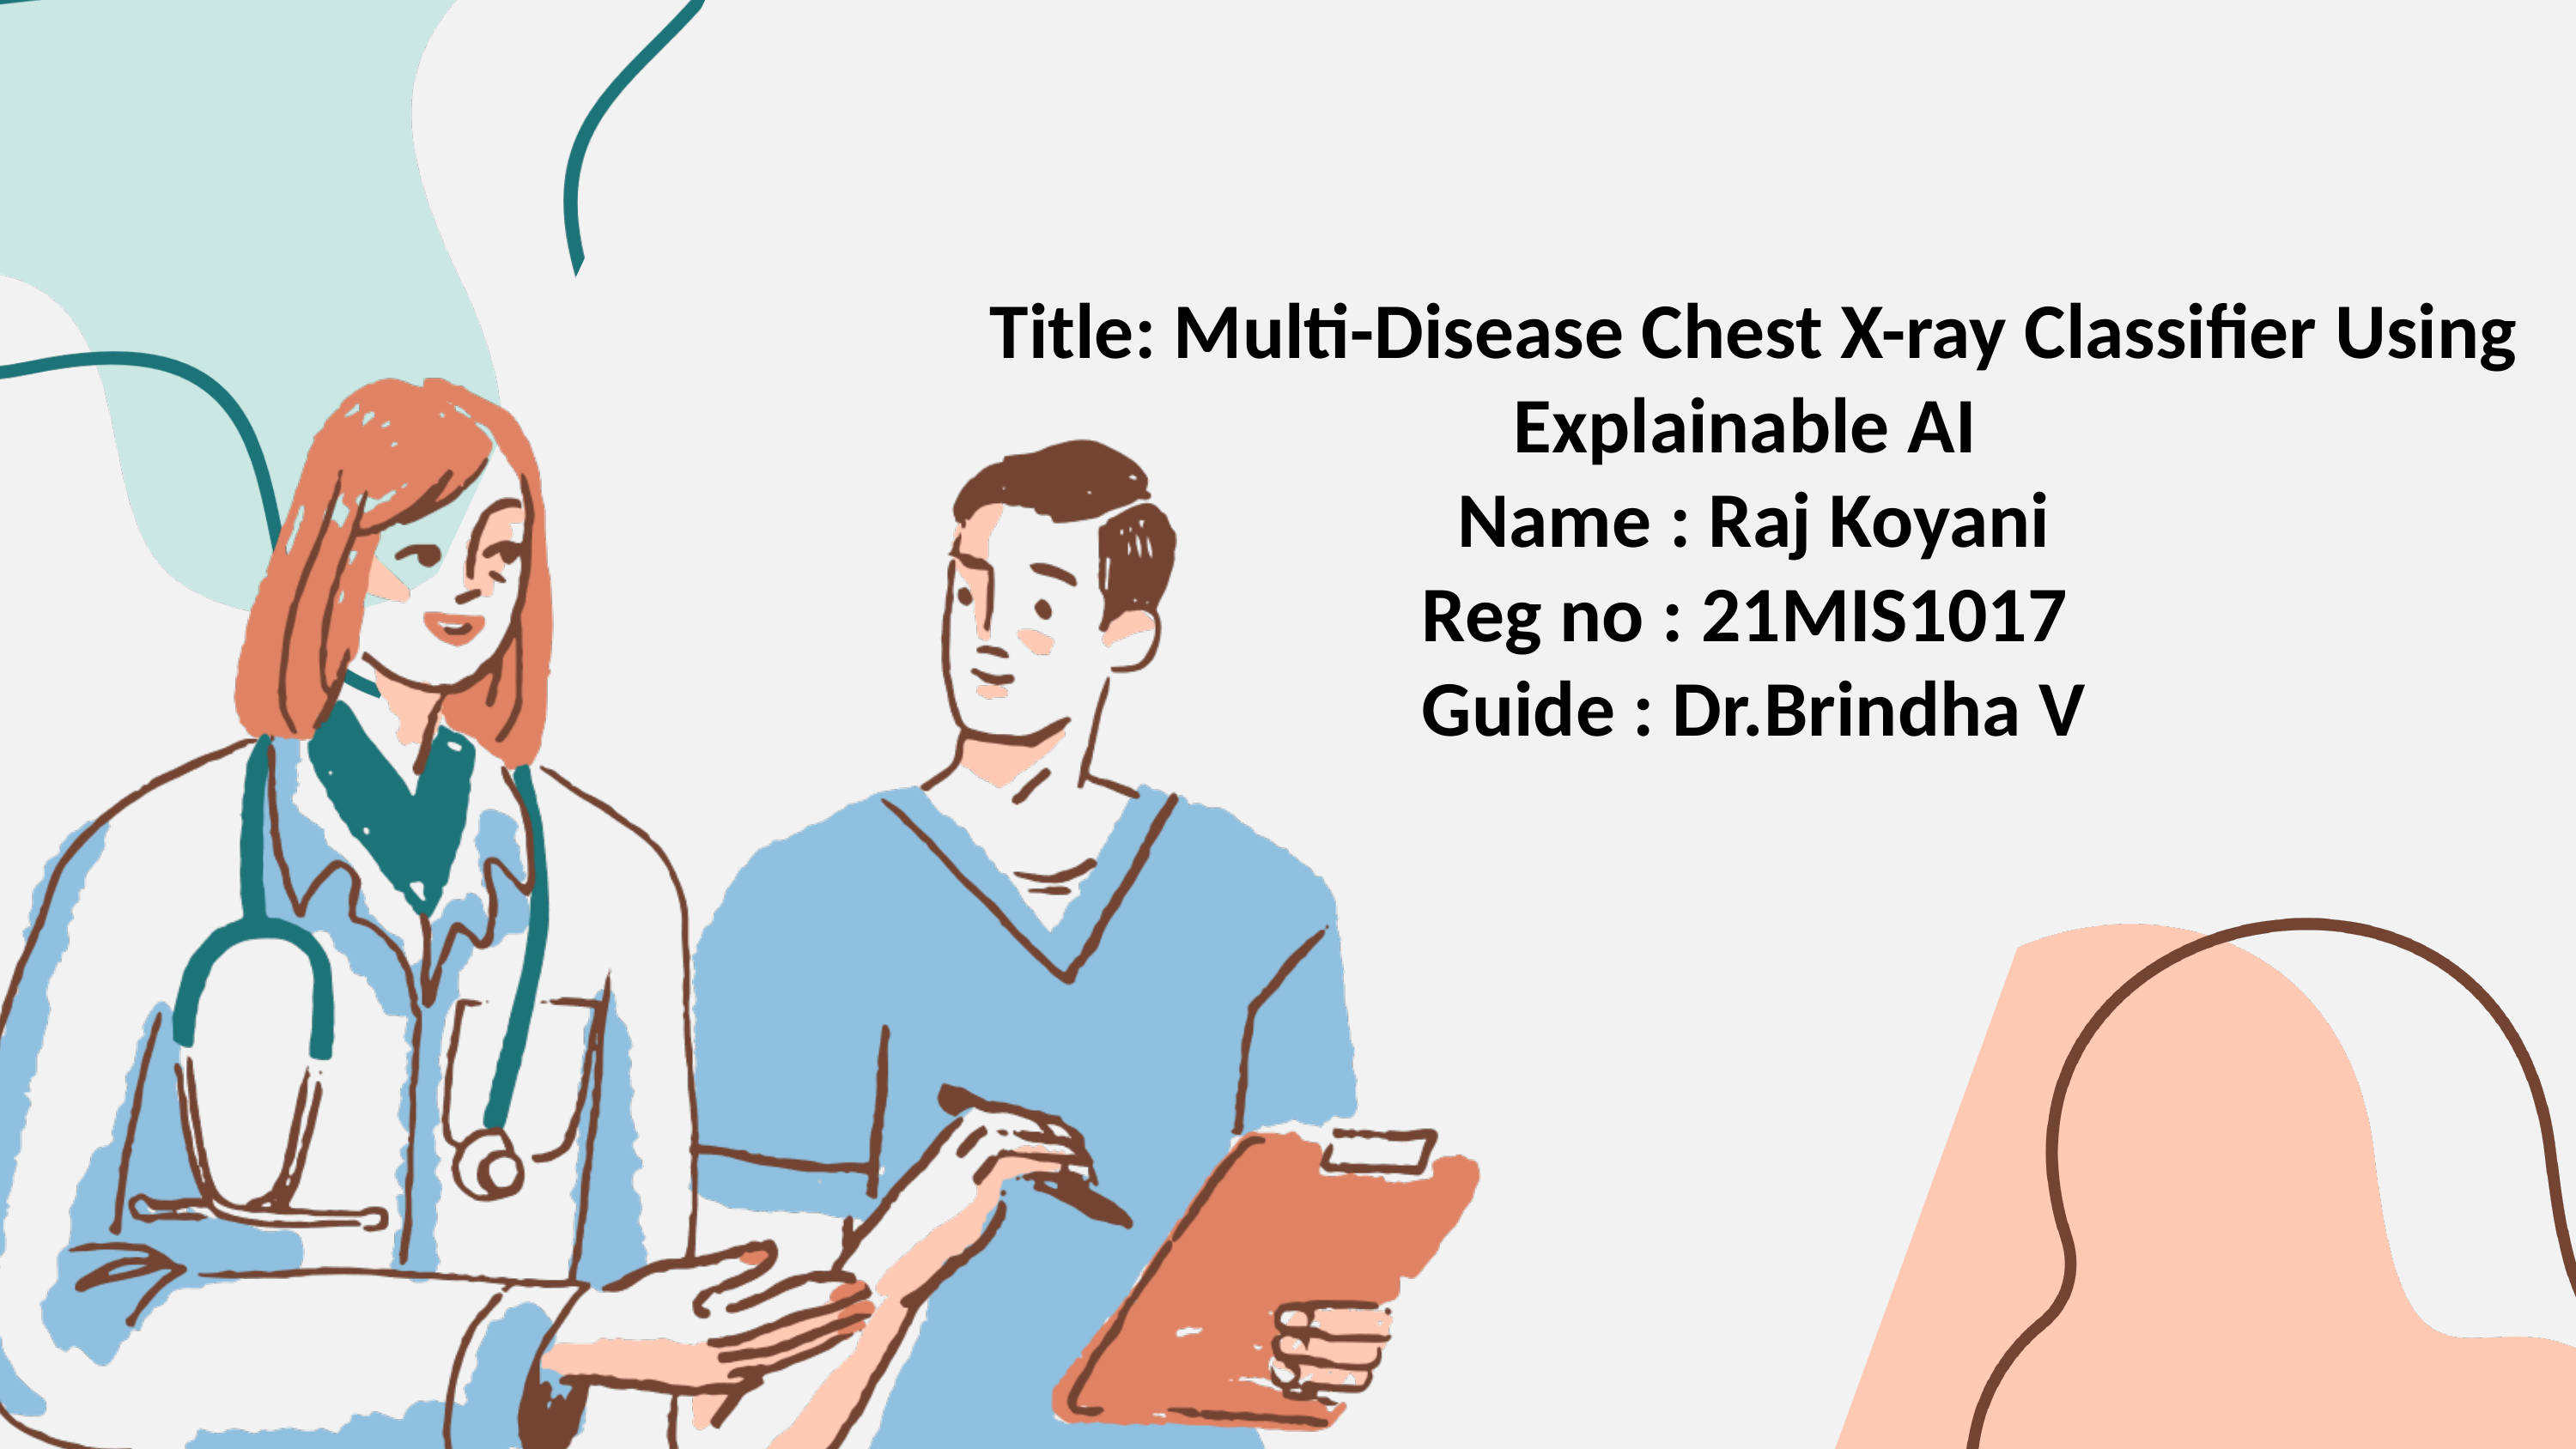

Title: Multi-Disease Chest X-ray Classifier Using
Explainable AI
Name : Raj Koyani
Reg no : 21MIS1017
Guide : Dr.Brindha V